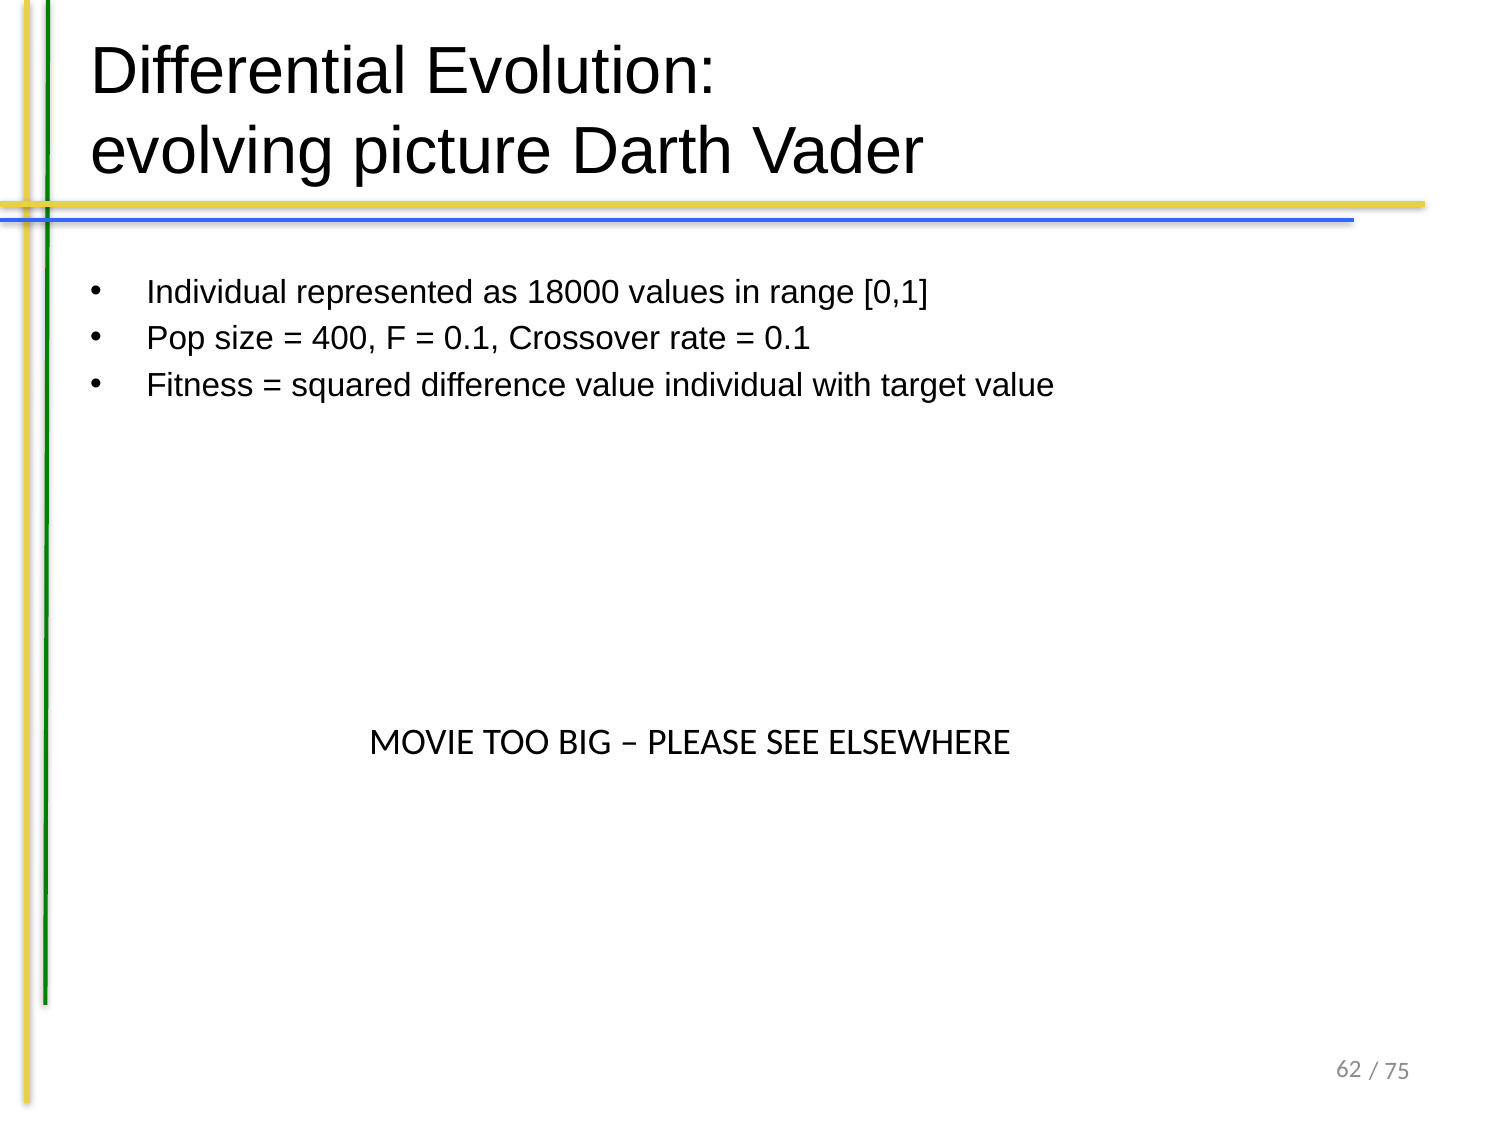

# Differential Evolution: evolving picture Darth Vader
Individual represented as 18000 values in range [0,1]
Pop size = 400, F = 0.1, Crossover rate = 0.1
Fitness = squared difference value individual with target value
MOVIE TOO BIG – PLEASE SEE ELSEWHERE
62